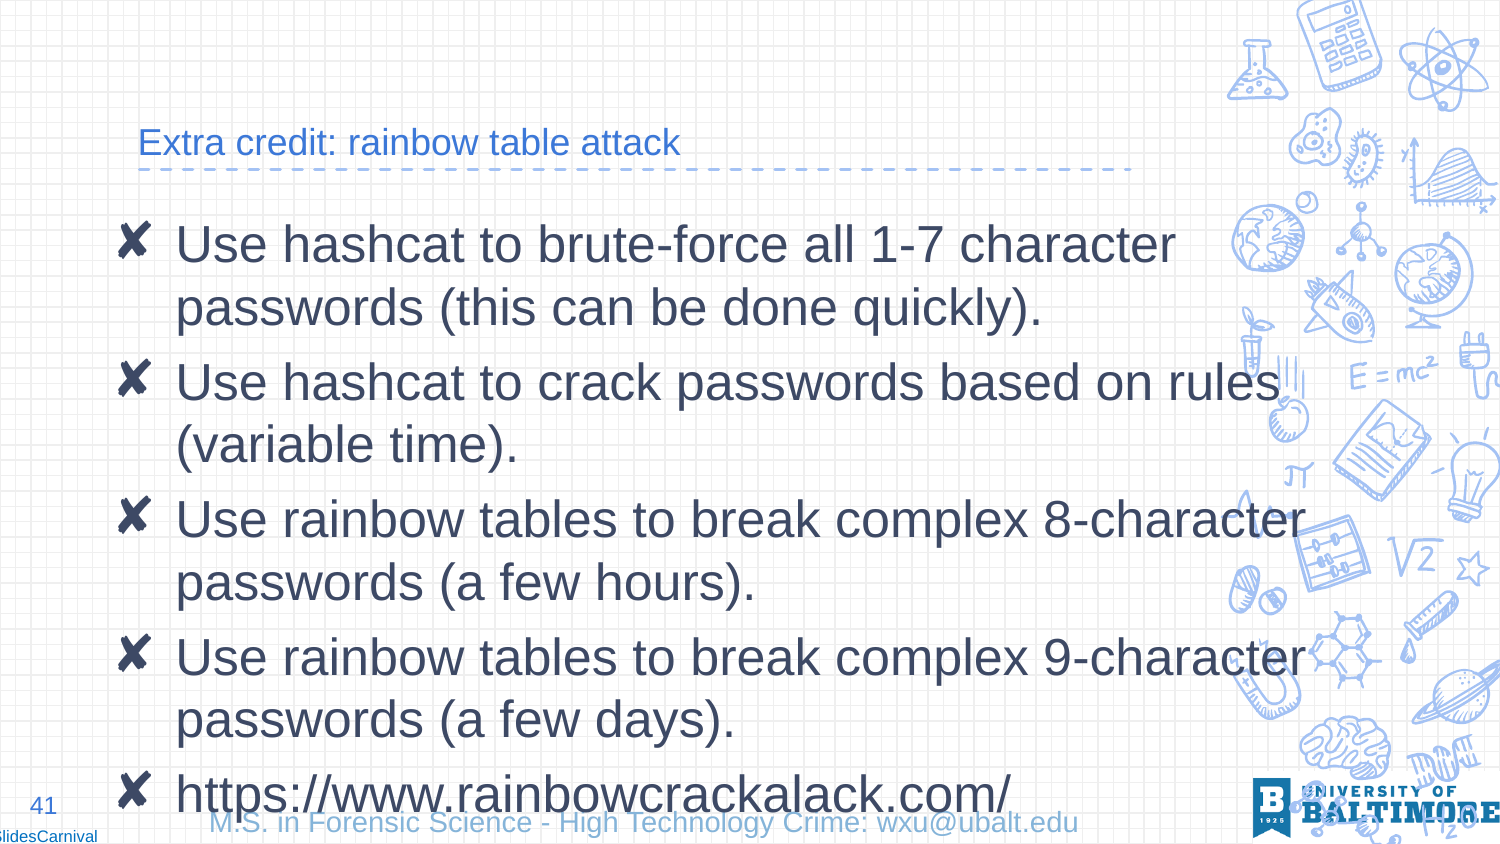

# Extra credit: rainbow table attack
Use hashcat to brute-force all 1-7 character passwords (this can be done quickly).
Use hashcat to crack passwords based on rules (variable time).
Use rainbow tables to break complex 8-character passwords (a few hours).
Use rainbow tables to break complex 9-character passwords (a few days).
https://www.rainbowcrackalack.com/

41